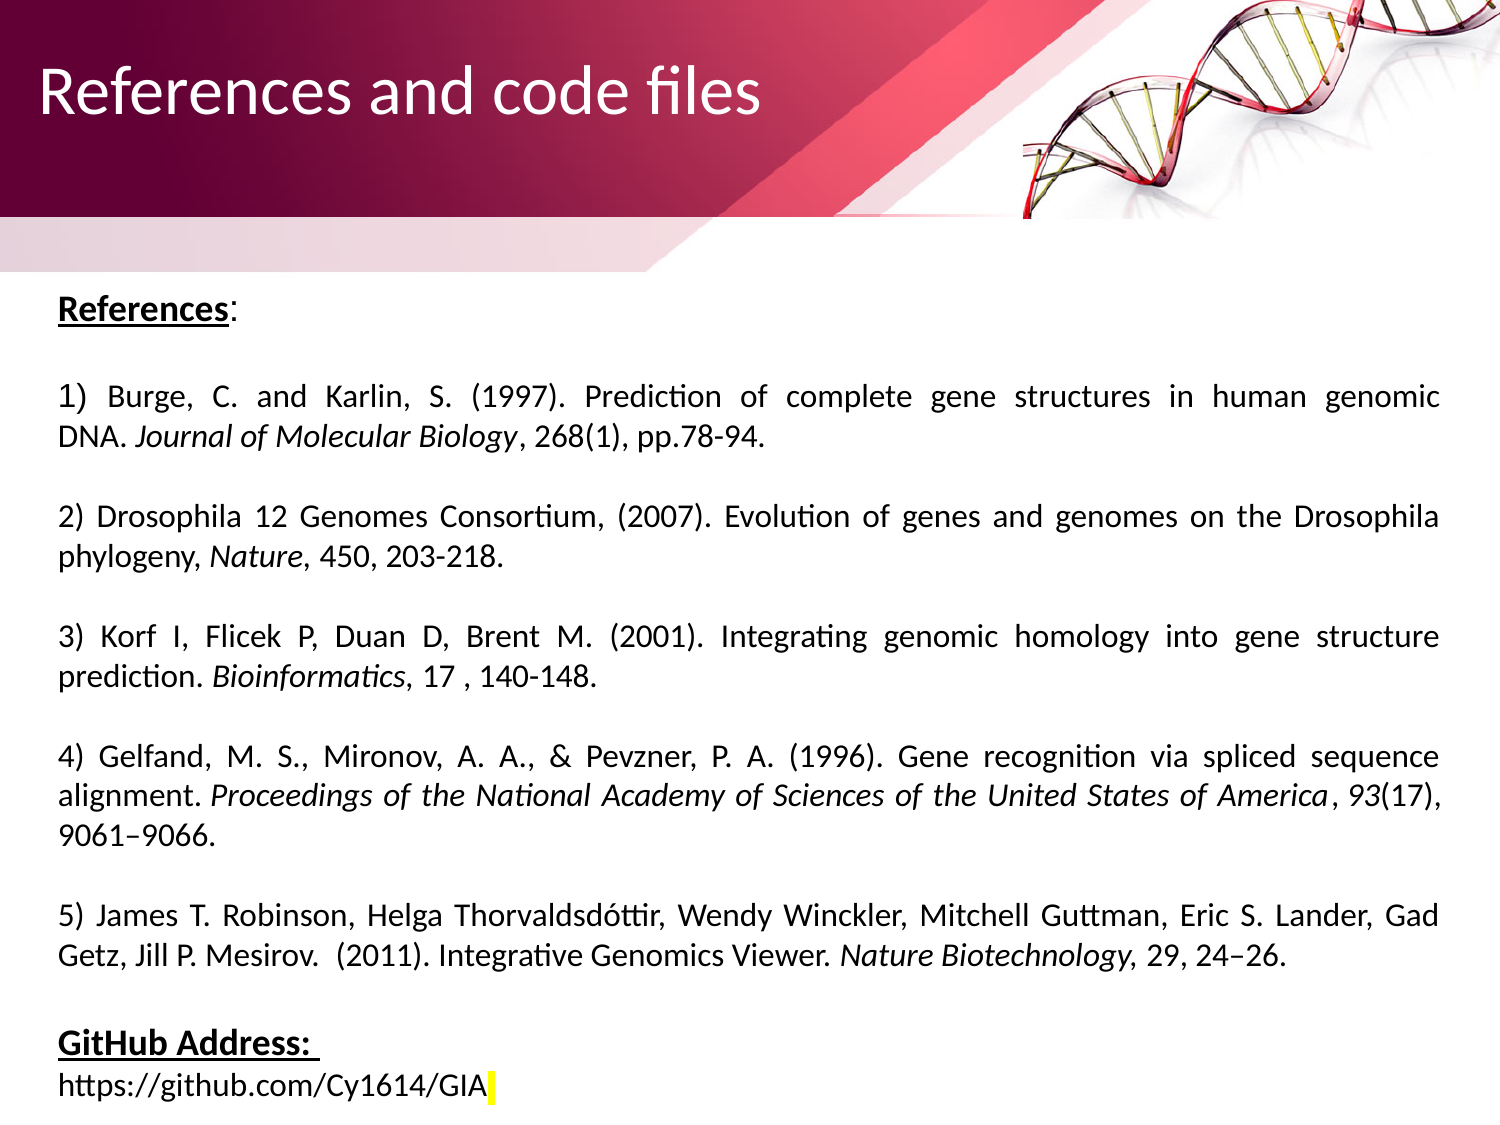

# References and code files

References:

1) Burge, C. and Karlin, S. (1997). Prediction of complete gene structures in human genomic DNA. Journal of Molecular Biology, 268(1), pp.78-94.

2) Drosophila 12 Genomes Consortium, (2007). Evolution of genes and genomes on the Drosophila phylogeny, Nature, 450, 203-218.

3) Korf I, Flicek P, Duan D, Brent M. (2001). Integrating genomic homology into gene structure prediction. Bioinformatics, 17 , 140-148.

4) Gelfand, M. S., Mironov, A. A., & Pevzner, P. A. (1996). Gene recognition via spliced sequence alignment. Proceedings of the National Academy of Sciences of the United States of America, 93(17), 9061–9066.

5) James T. Robinson, Helga Thorvaldsdóttir, Wendy Winckler, Mitchell Guttman, Eric S. Lander, Gad Getz, Jill P. Mesirov.  (2011). Integrative Genomics Viewer. Nature Biotechnology, 29, 24–26.

GitHub Address:
https://github.com/Cy1614/GIA